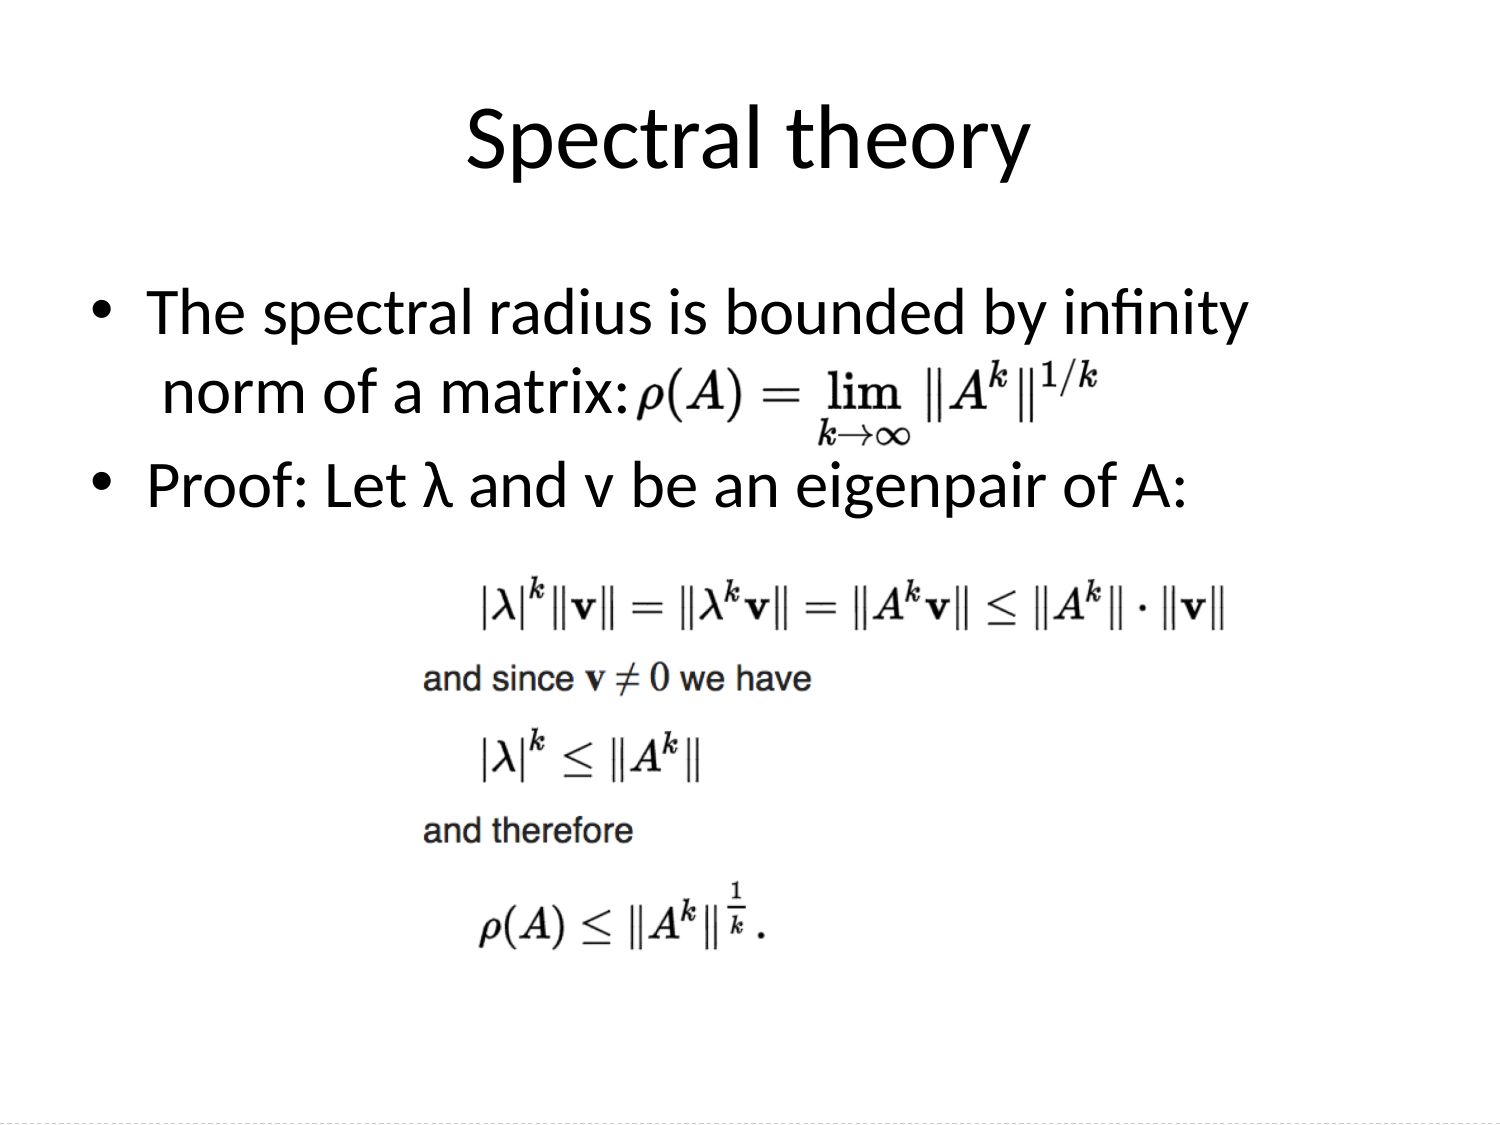

# Spectral theory
The spectral radius is bounded by infinity  norm of a matrix:
Proof: Let λ and v be an eigenpair of A: